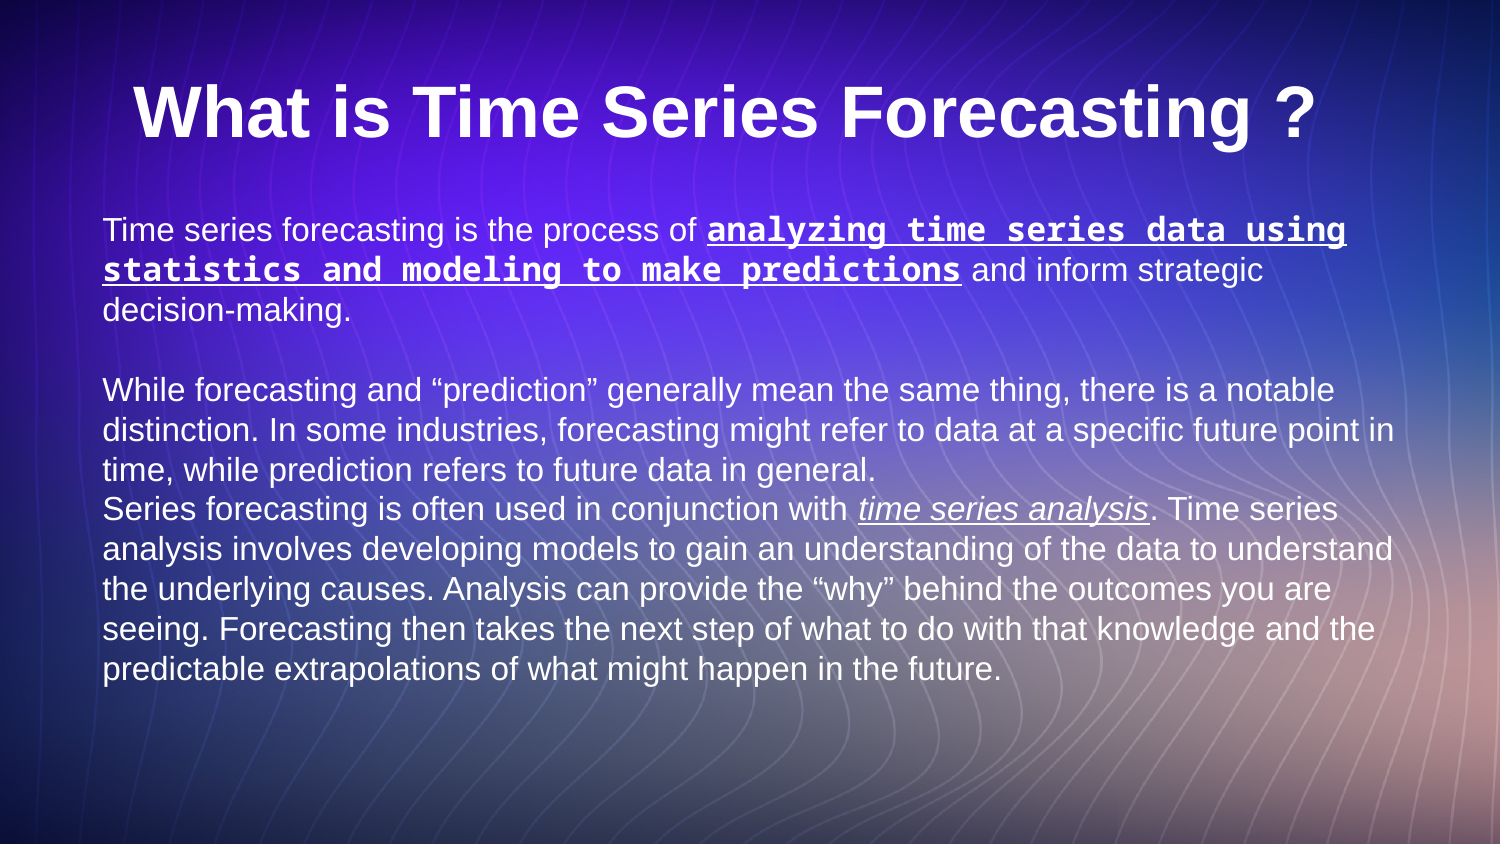

# What is Time Series Forecasting ?
Time series forecasting is the process of analyzing time series data using statistics and modeling to make predictions and inform strategic decision-making.

While forecasting and “prediction” generally mean the same thing, there is a notable distinction. In some industries, forecasting might refer to data at a specific future point in time, while prediction refers to future data in general.
Series forecasting is often used in conjunction with time series analysis. Time series analysis involves developing models to gain an understanding of the data to understand the underlying causes. Analysis can provide the “why” behind the outcomes you are seeing. Forecasting then takes the next step of what to do with that knowledge and the predictable extrapolations of what might happen in the future.